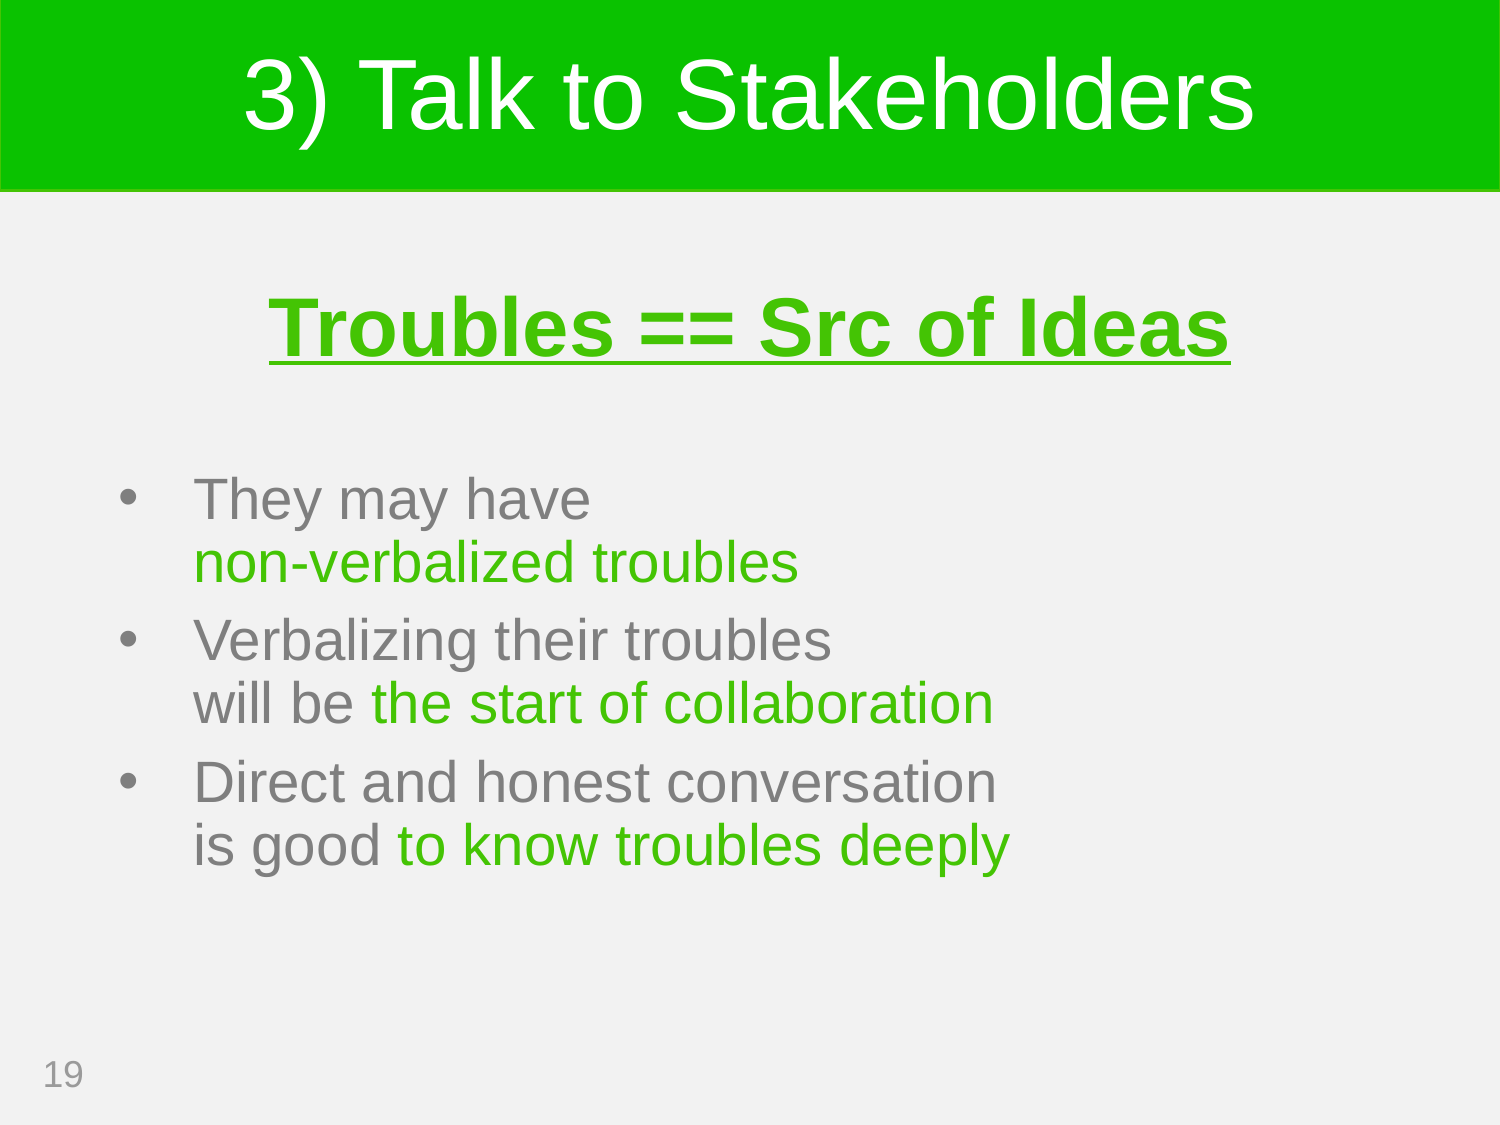

# 3) Talk to Stakeholders
Troubles == Src of Ideas

They may have
non-verbalized troubles
Verbalizing their troubles
will be the start of collaboration
Direct and honest conversation
is good to know troubles deeply
19